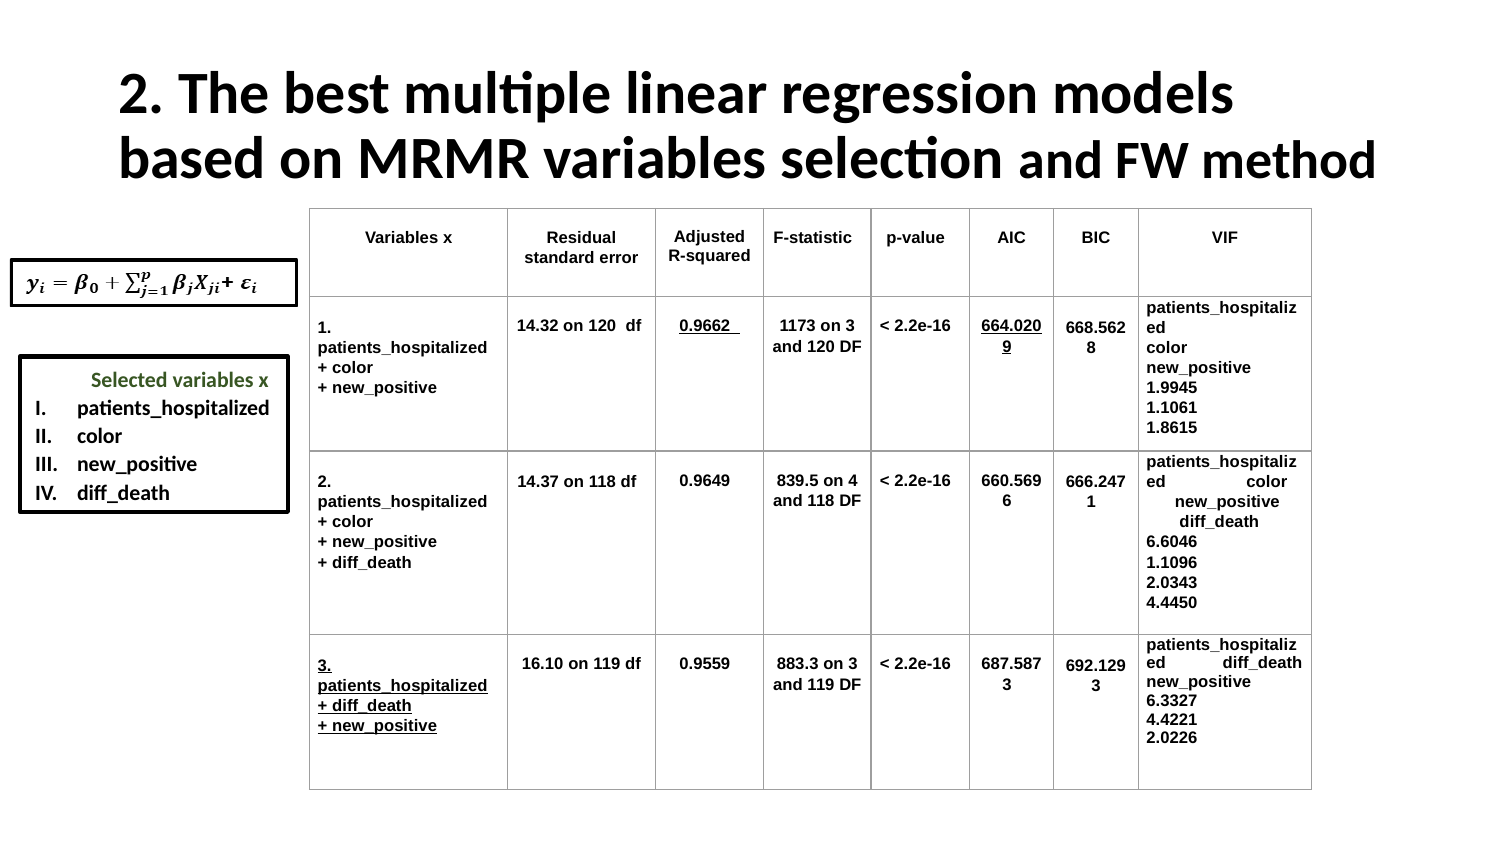

# 2. The best multiple linear regression models based on MRMR variables selection and FW method
| Variables x | Residual standard error | Adjusted R-squared | F-statistic | p-value | AIC | BIC | VIF |
| --- | --- | --- | --- | --- | --- | --- | --- |
| 1. patients\_hospitalized + color + new\_positive | 14.32 on 120 df | 0.9662 | 1173 on 3 and 120 DF | < 2.2e-16 | 664.0209 | 668.5628 | patients\_hospitalized color new\_positive 1.9945 1.1061 1.8615 |
| 2. patients\_hospitalized + color + new\_positive + diff\_death | 14.37 on 118 df | 0.9649 | 839.5 on 4 and 118 DF | < 2.2e-16 | 660.5696 | 666.2471 | patients\_hospitalized color new\_positive diff\_death 6.6046 1.1096 2.0343 4.4450 |
| 3. patients\_hospitalized + diff\_death + new\_positive | 16.10 on 119 df | 0.9559 | 883.3 on 3 and 119 DF | < 2.2e-16 | 687.5873 | 692.1293 | patients\_hospitalized diff\_death new\_positive 6.3327 4.4221 2.0226 |

Selected variables x
patients_hospitalized
color
new_positive
diff_death